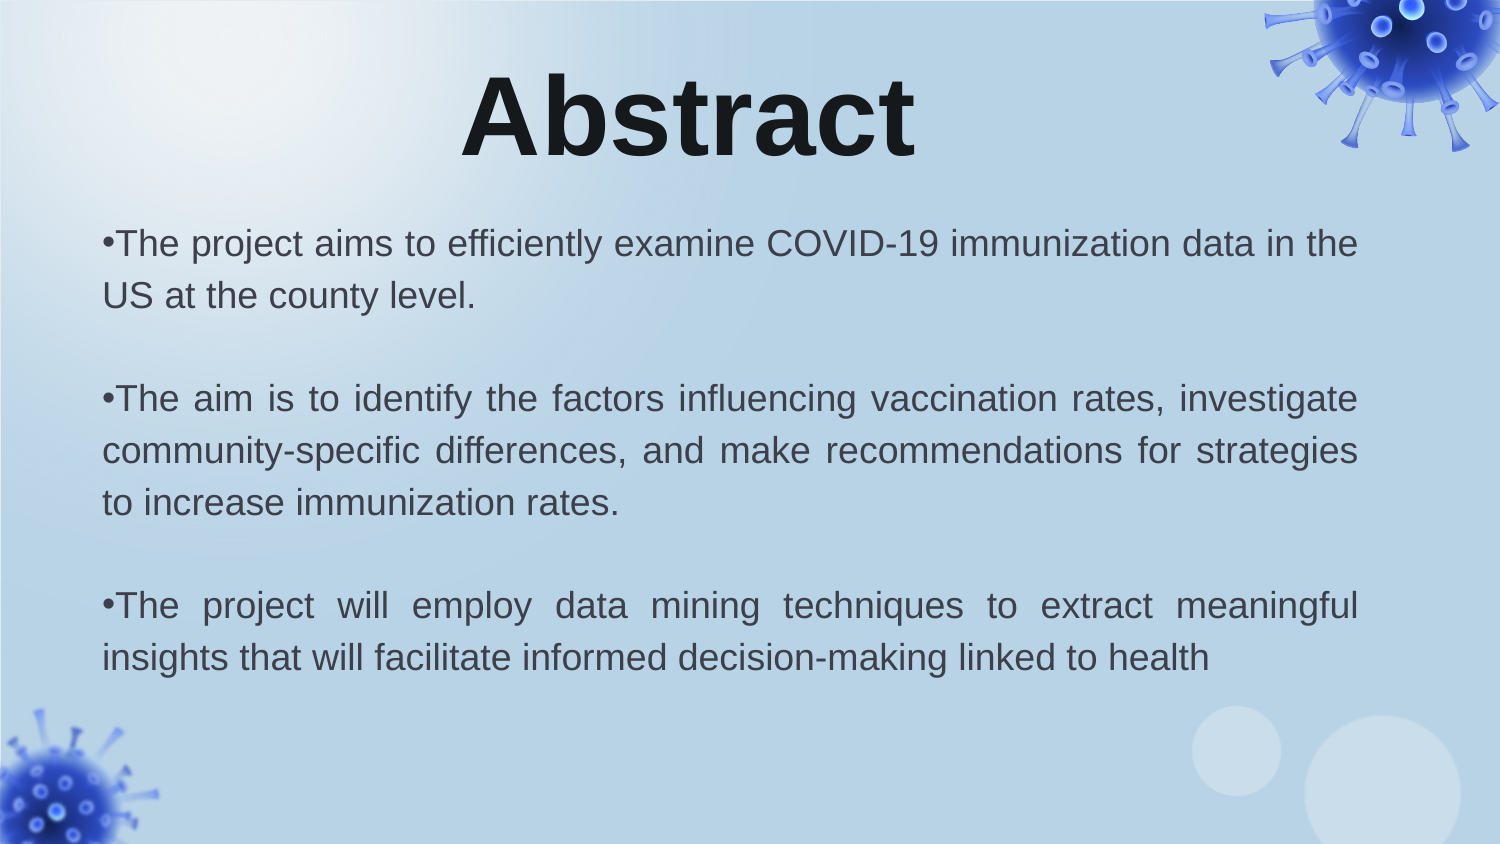

Abstract
The project aims to efficiently examine COVID-19 immunization data in the US at the county level.

The aim is to identify the factors influencing vaccination rates, investigate community-specific differences, and make recommendations for strategies to increase immunization rates.

The project will employ data mining techniques to extract meaningful insights that will facilitate informed decision-making linked to health